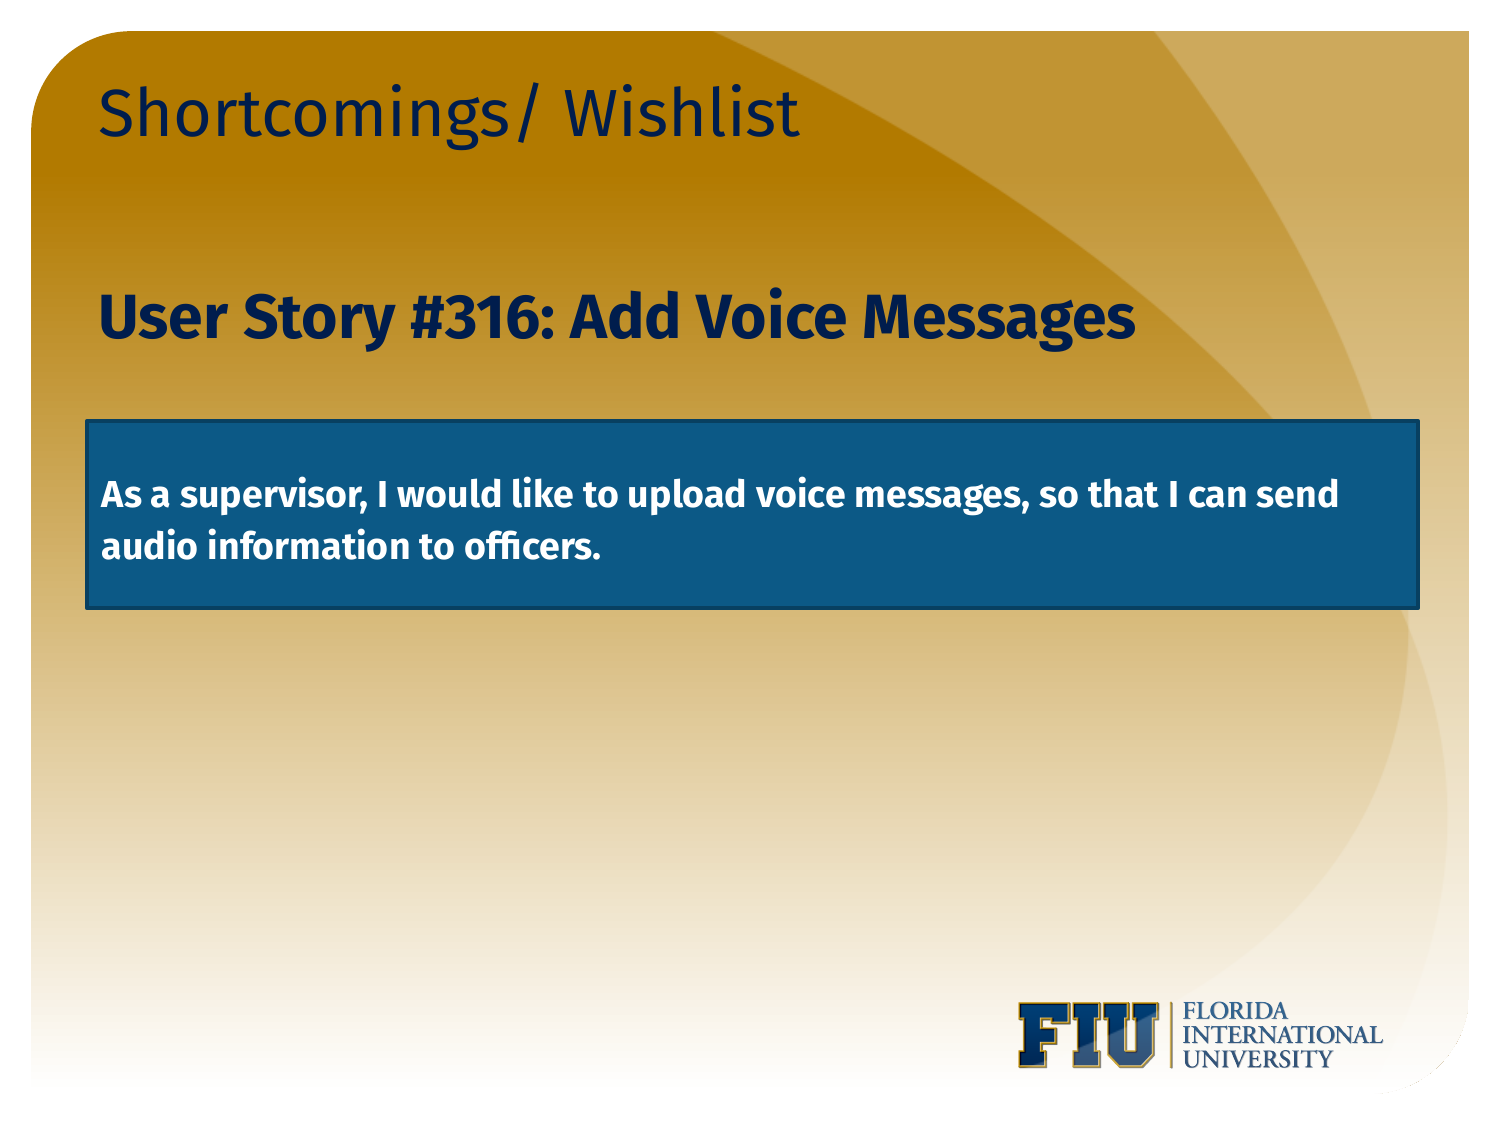

# Shortcomings/ Wishlist
User Story #316: Add Voice Messages

As a supervisor, I would like to upload voice messages, so that I can send audio information to officers.